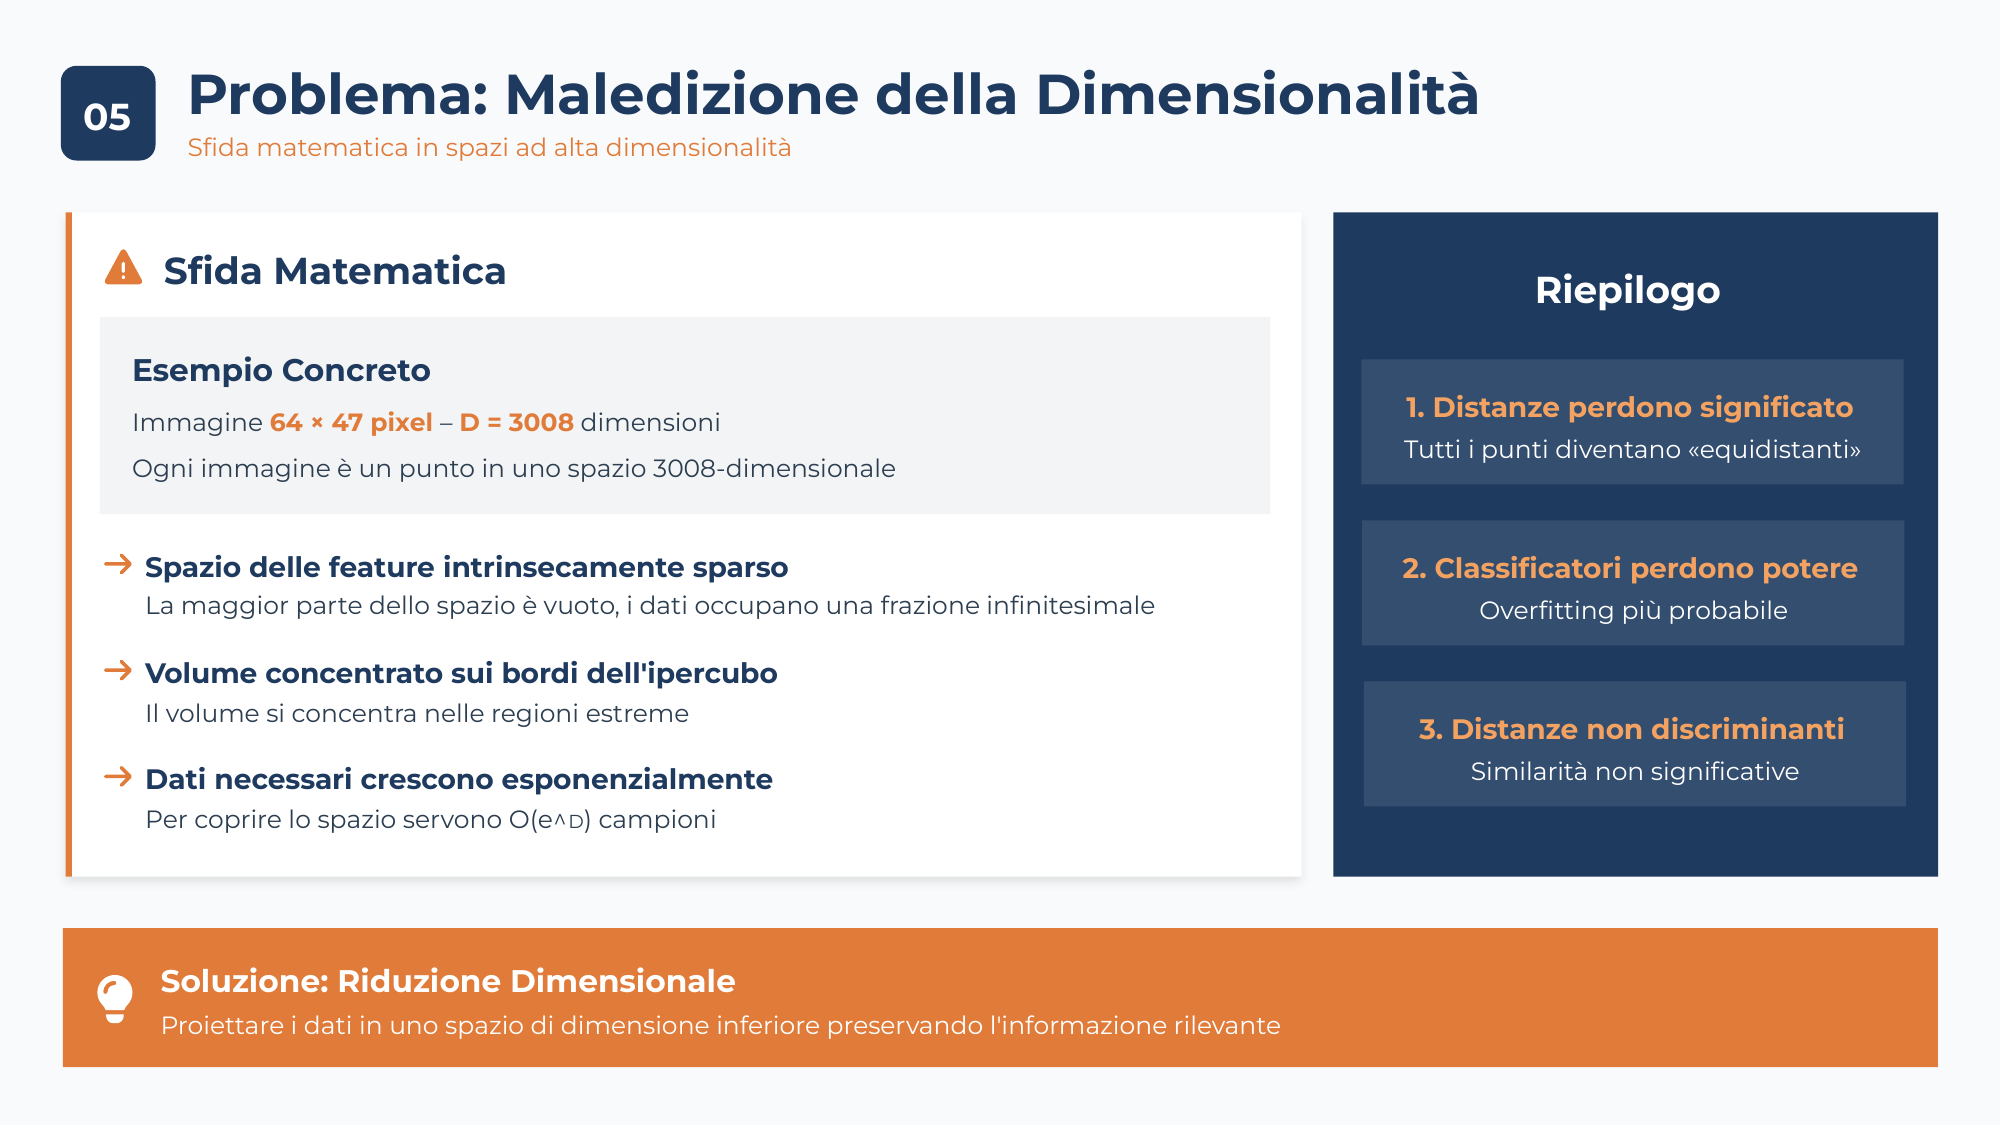

Problema: Maledizione della Dimensionalità
05

Sfida matematica in spazi ad alta dimensionalità

Sfida Matematica

Riepilogo

Esempio Concreto

1. Distanze perdono significato
Tutti i punti diventano «equidistanti»
Immagine 64 × 47 pixel – D = 3008 dimensioni

Ogni immagine è un punto in uno spazio 3008-dimensionale

2. Classificatori perdono potere
Overfitting più probabile
Spazio delle feature intrinsecamente sparso

La maggior parte dello spazio è vuoto, i dati occupano una frazione infinitesimale
Volume concentrato sui bordi dell'ipercubo

3. Distanze non discriminanti
Similarità non significative
Il volume si concentra nelle regioni estreme
Dati necessari crescono esponenzialmente

Per coprire lo spazio servono O(e^D) campioni

Soluzione: Riduzione Dimensionale

Proiettare i dati in uno spazio di dimensione inferiore preservando l'informazione rilevante